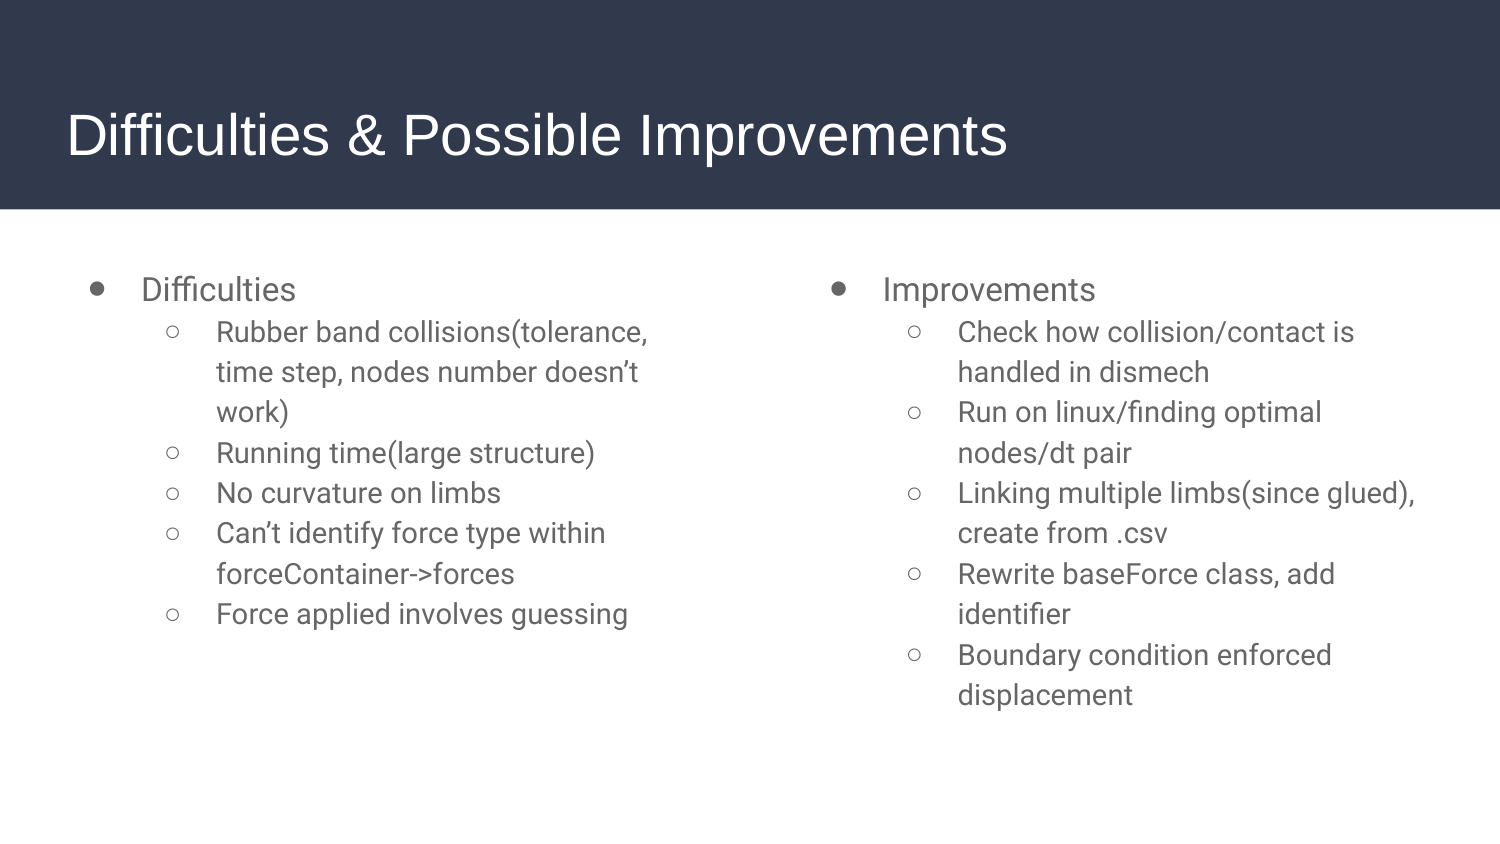

# Difficulties & Possible Improvements
Difficulties
Rubber band collisions(tolerance, time step, nodes number doesn’t work)
Running time(large structure)
No curvature on limbs
Can’t identify force type within forceContainer->forces
Force applied involves guessing
Improvements
Check how collision/contact is handled in dismech
Run on linux/finding optimal nodes/dt pair
Linking multiple limbs(since glued), create from .csv
Rewrite baseForce class, add identifier
Boundary condition enforced displacement